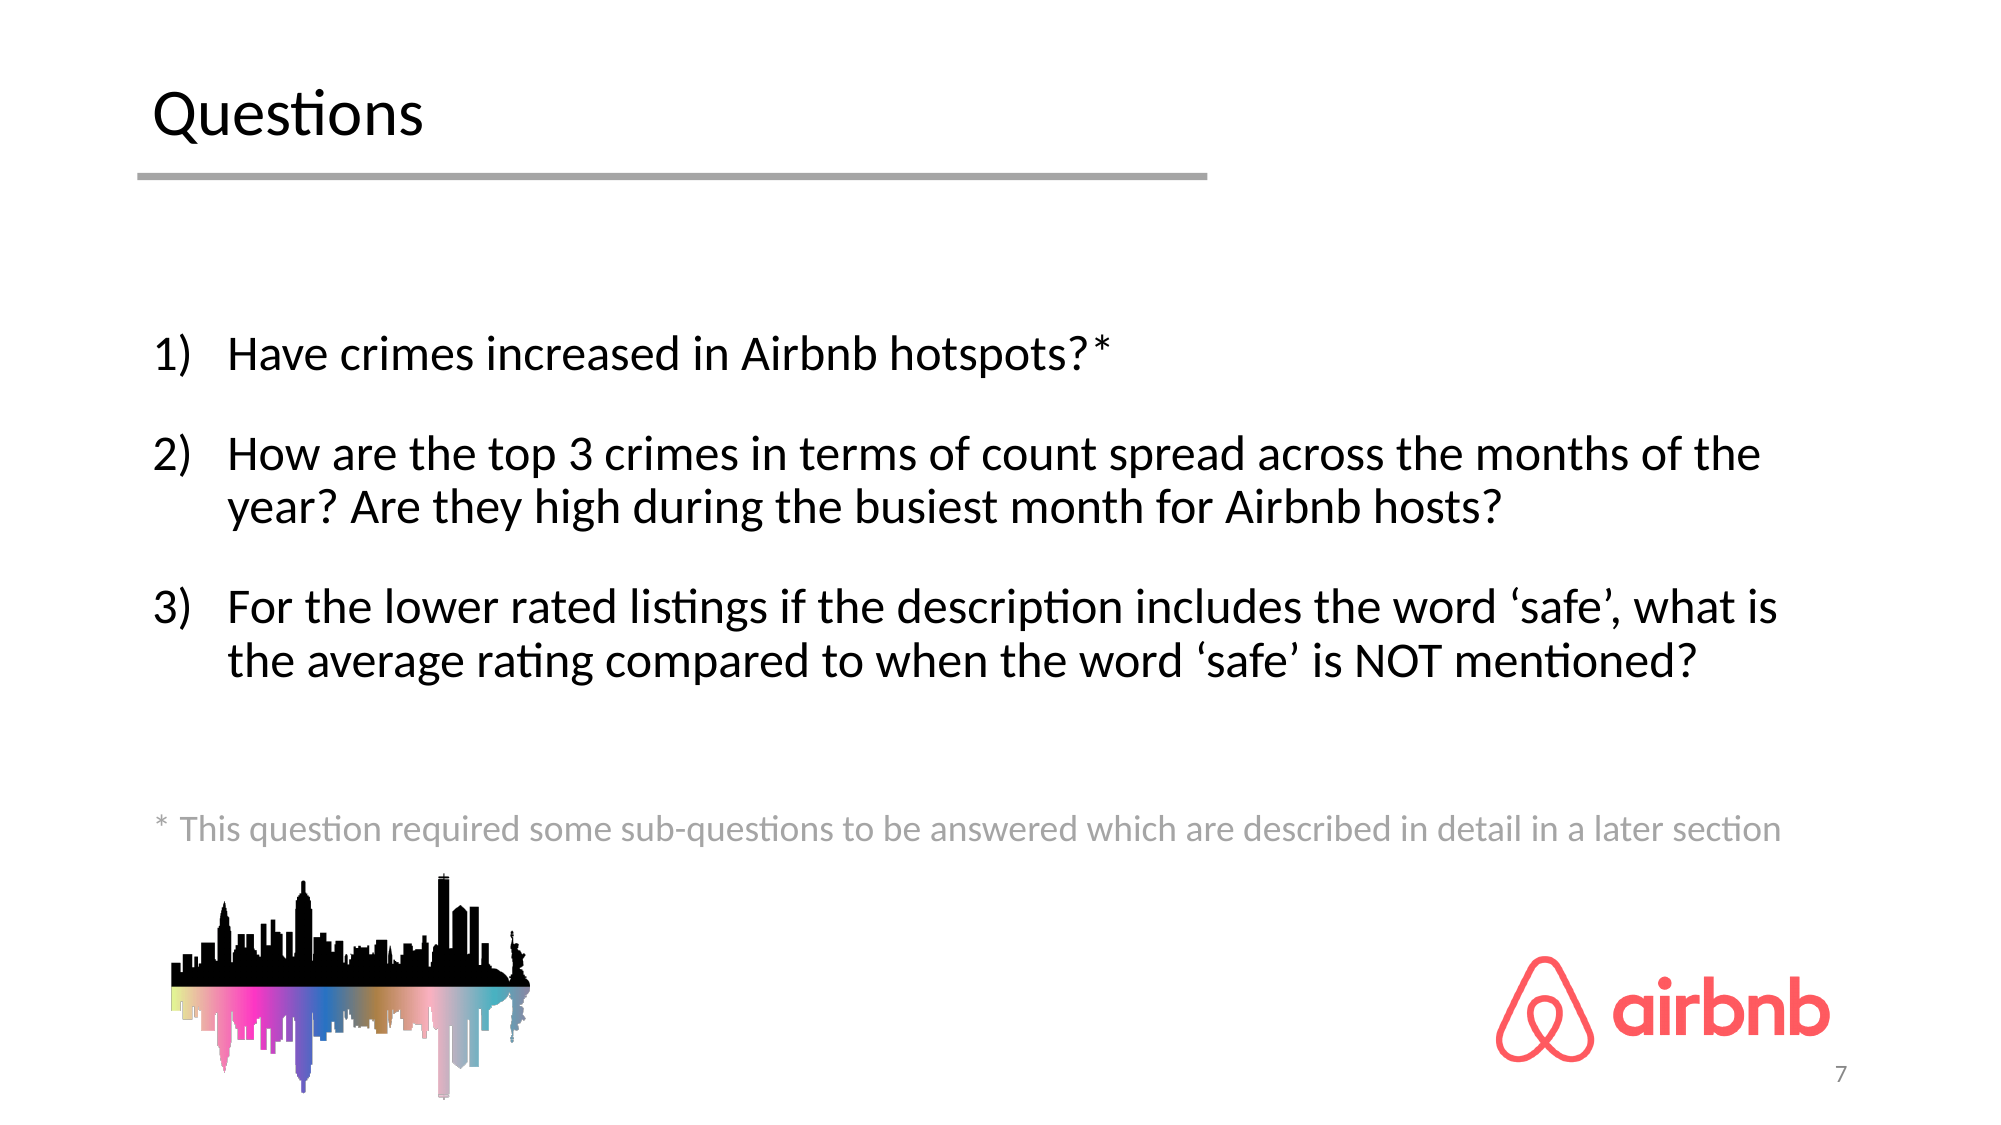

# Questions
Have crimes increased in Airbnb hotspots?*
How are the top 3 crimes in terms of count spread across the months of the year? Are they high during the busiest month for Airbnb hosts?
For the lower rated listings if the description includes the word ‘safe’, what is the average rating compared to when the word ‘safe’ is NOT mentioned?

* This question required some sub-questions to be answered which are described in detail in a later section
7